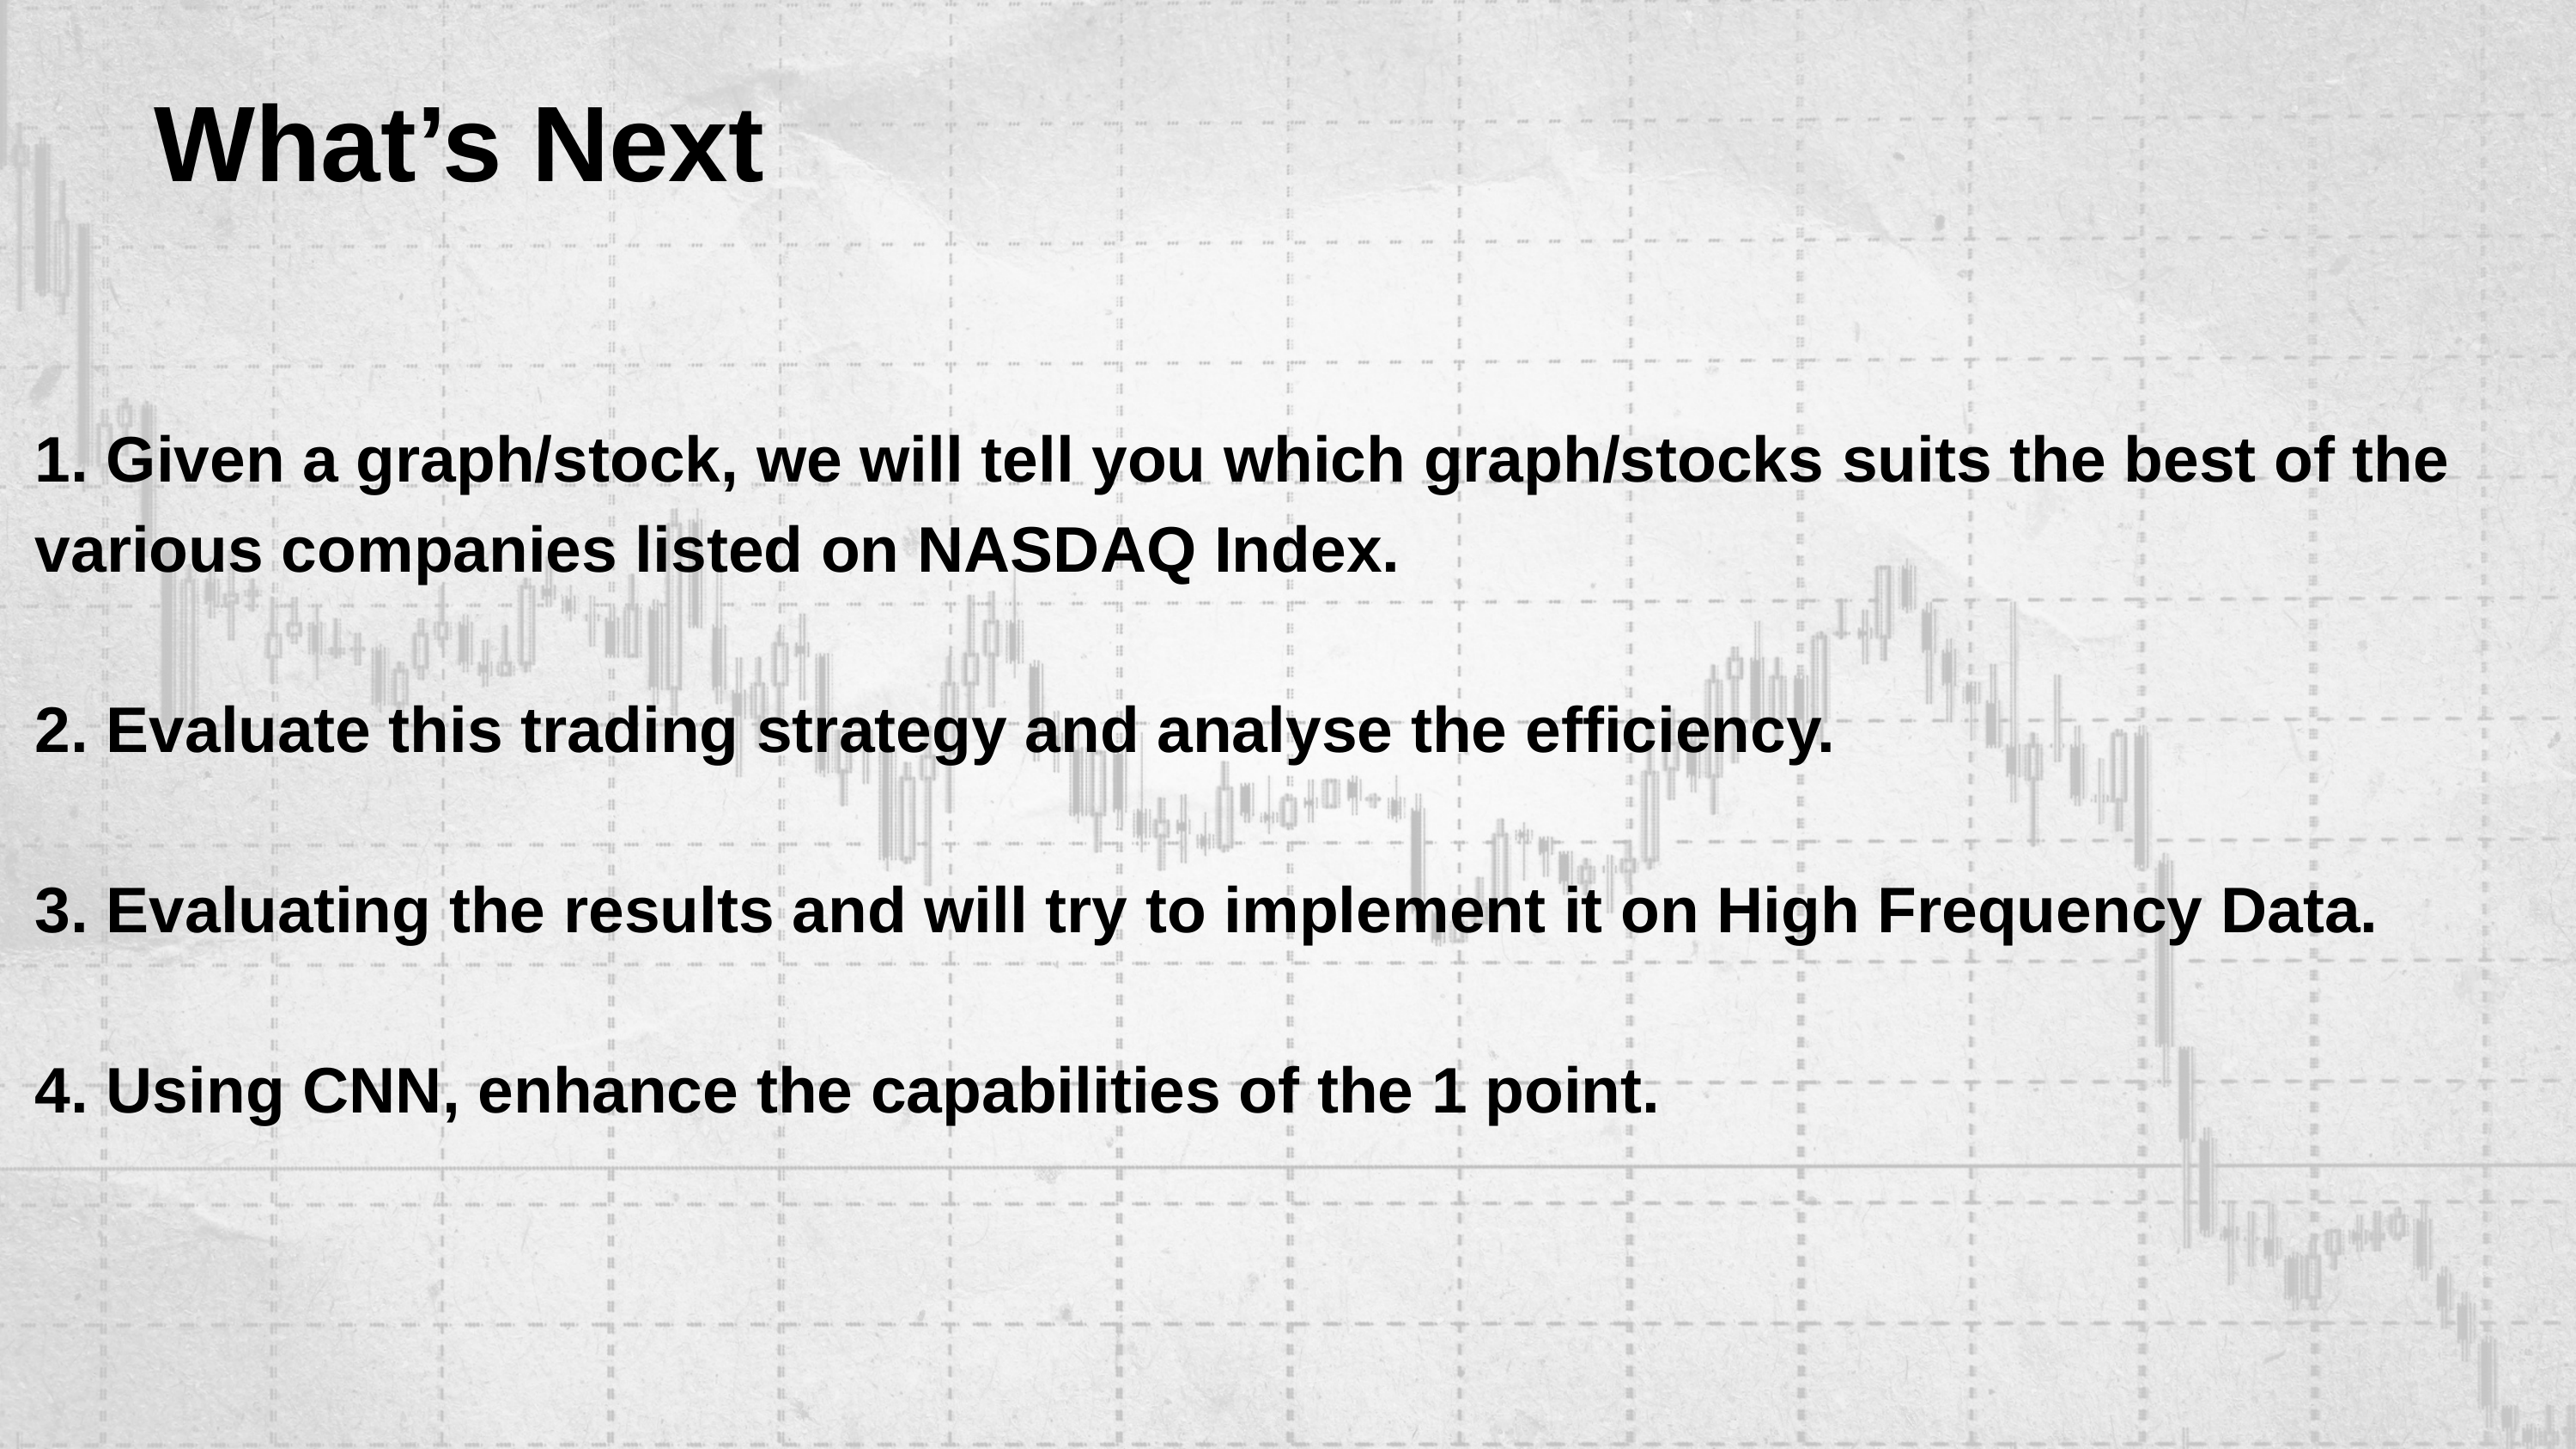

What’s Next
1. Given a graph/stock, we will tell you which graph/stocks suits the best of the various companies listed on NASDAQ Index.

2. Evaluate this trading strategy and analyse the efficiency.

3. Evaluating the results and will try to implement it on High Frequency Data.

4. Using CNN, enhance the capabilities of the 1 point.